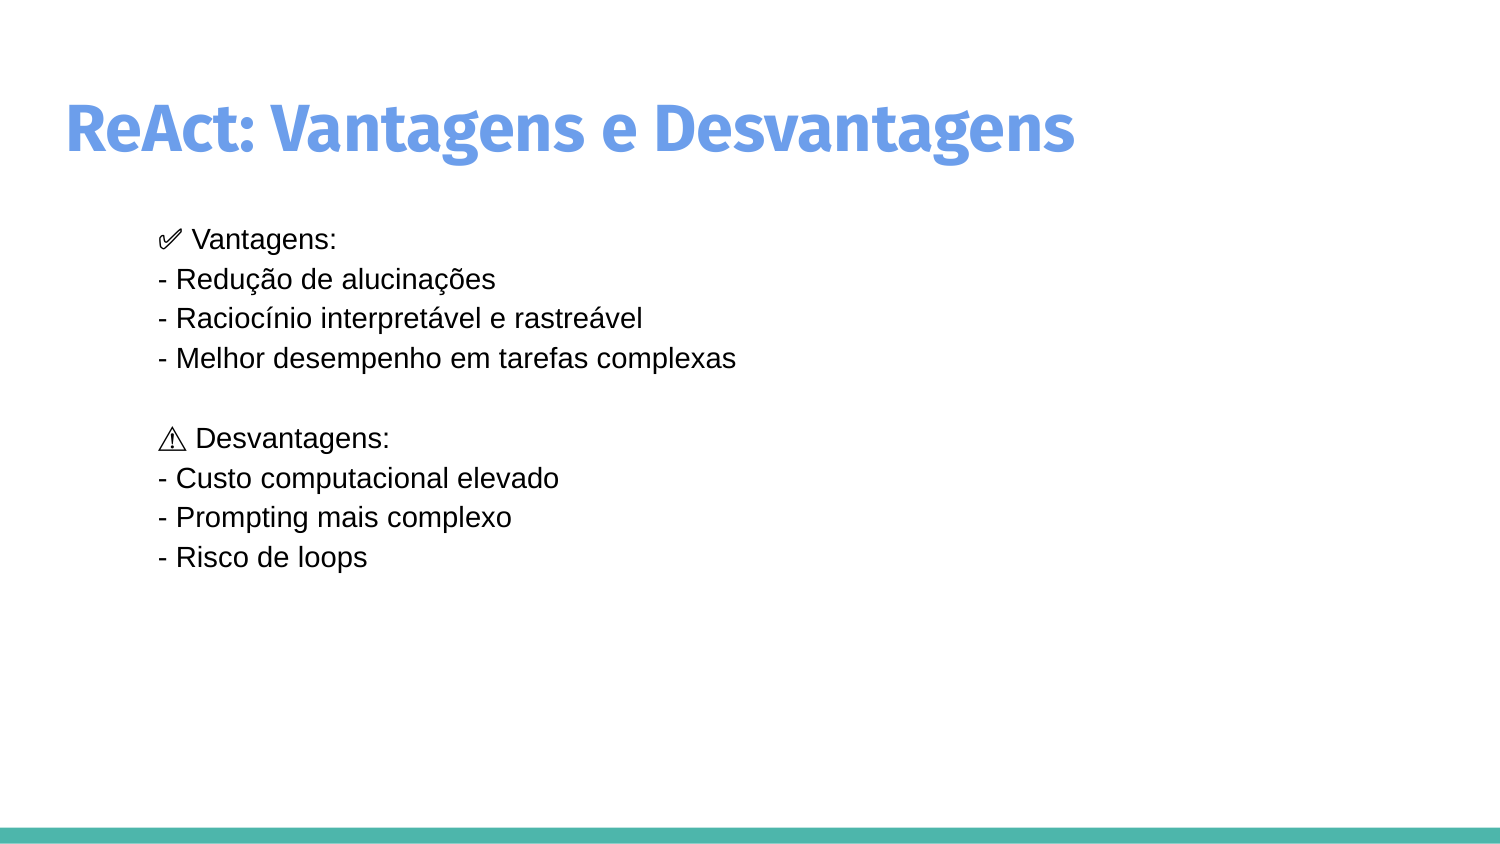

# ReAct: Vantagens e Desvantagens
✅ Vantagens:
- Redução de alucinações
- Raciocínio interpretável e rastreável
- Melhor desempenho em tarefas complexas

⚠️ Desvantagens:
- Custo computacional elevado
- Prompting mais complexo
- Risco de loops